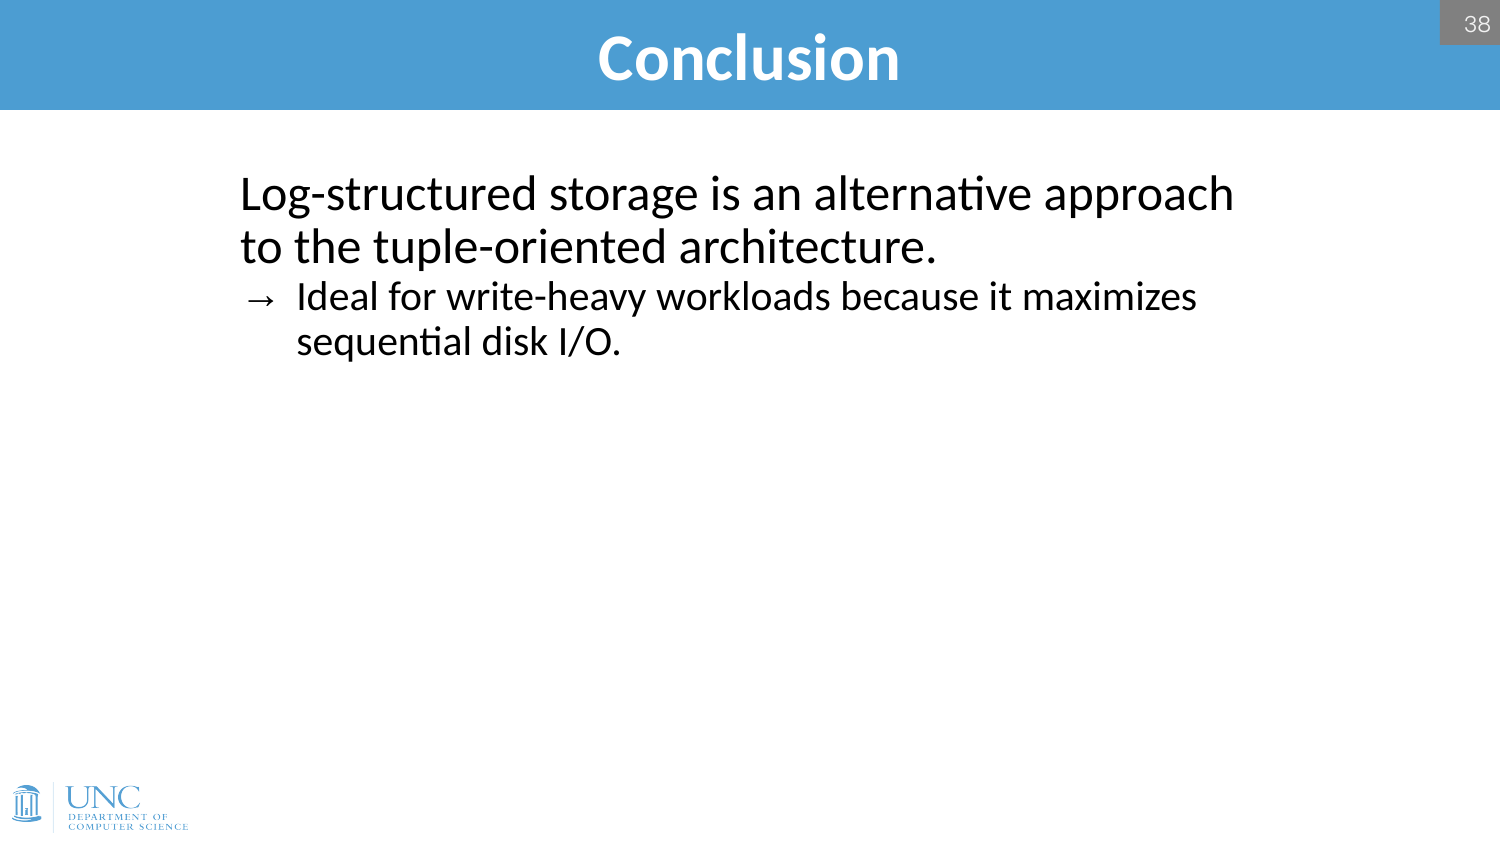

38
# Conclusion
Log-structured storage is an alternative approach to the tuple-oriented architecture.
Ideal for write-heavy workloads because it maximizes sequential disk I/O.